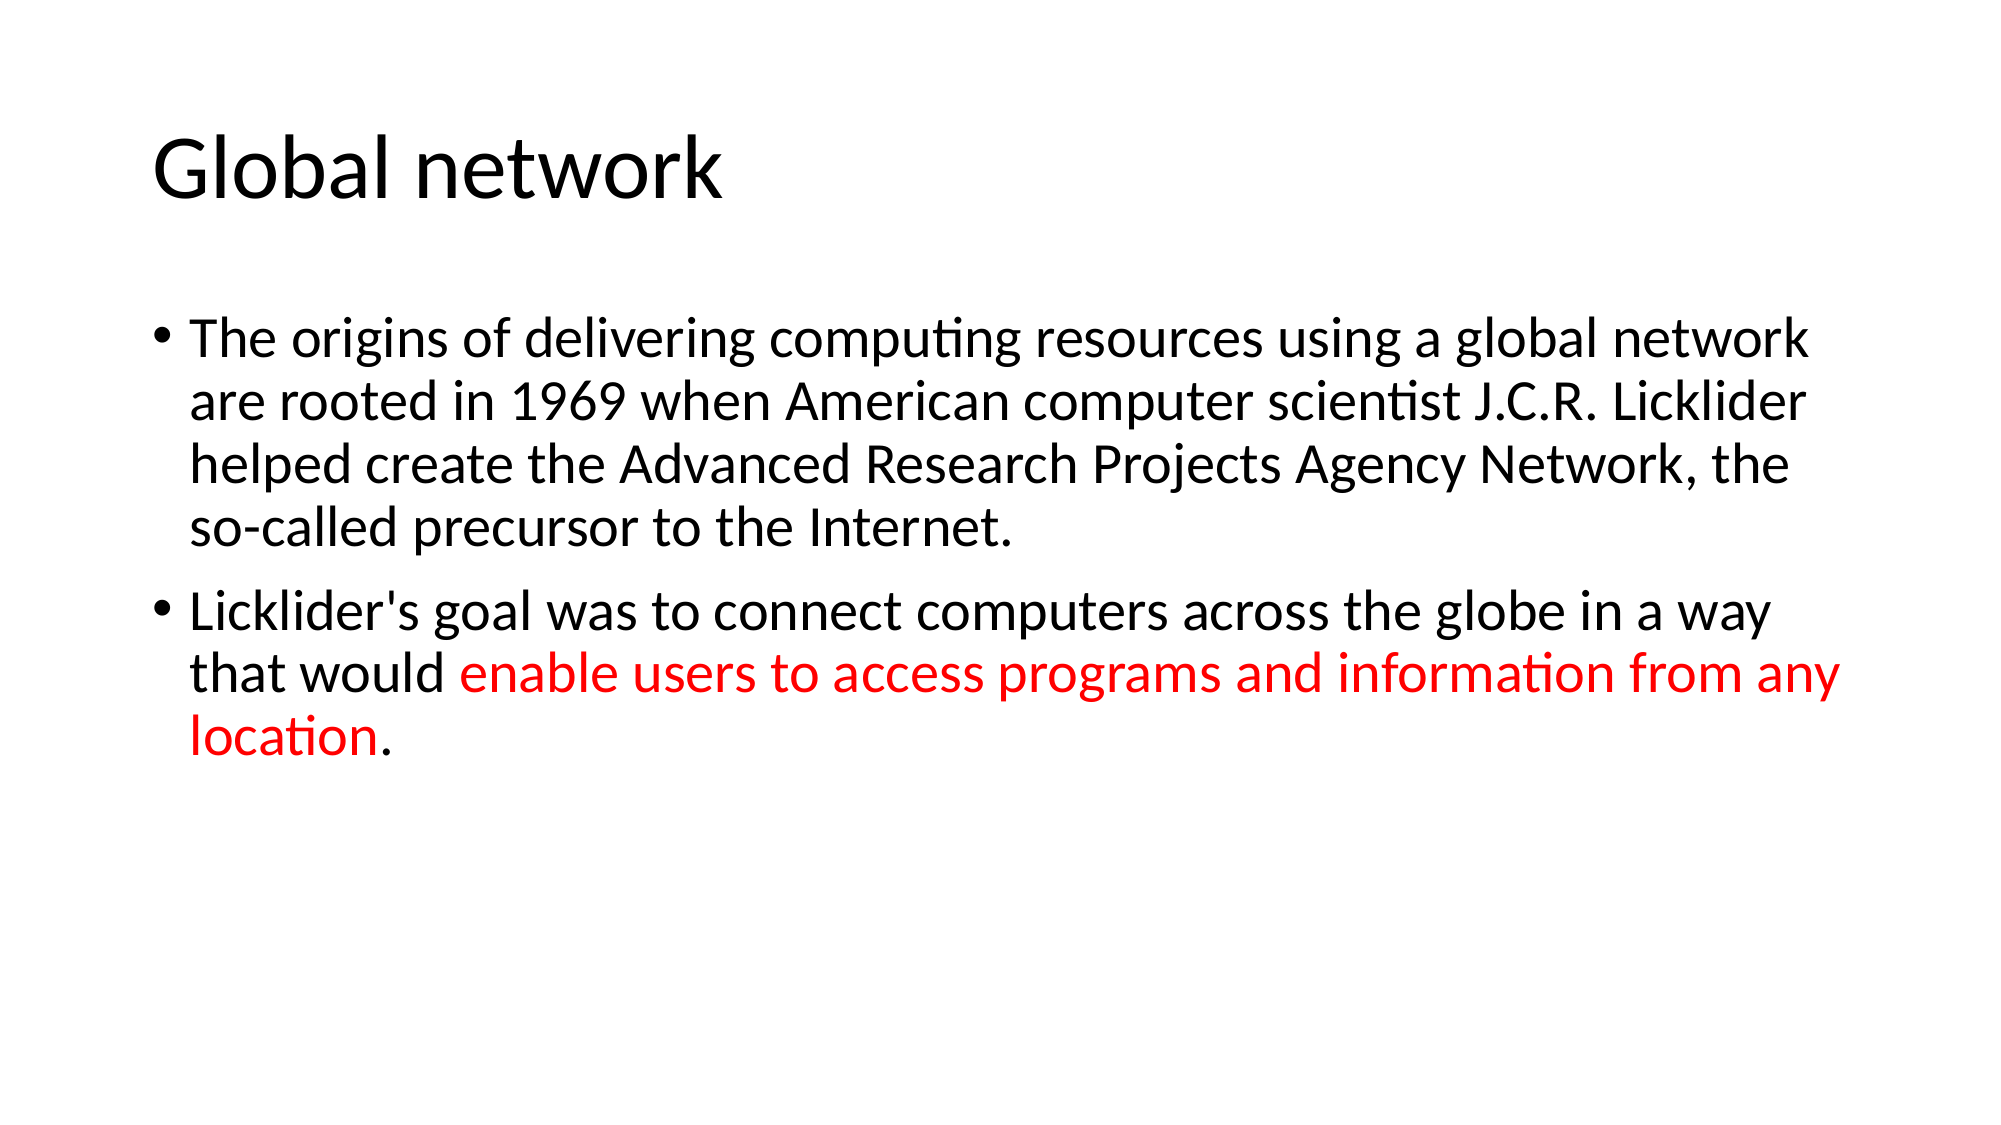

# Global network
The origins of delivering computing resources using a global network are rooted in 1969 when American computer scientist J.C.R. Licklider helped create the Advanced Research Projects Agency Network, the so-called precursor to the Internet.
Licklider's goal was to connect computers across the globe in a way that would enable users to access programs and information from any location.